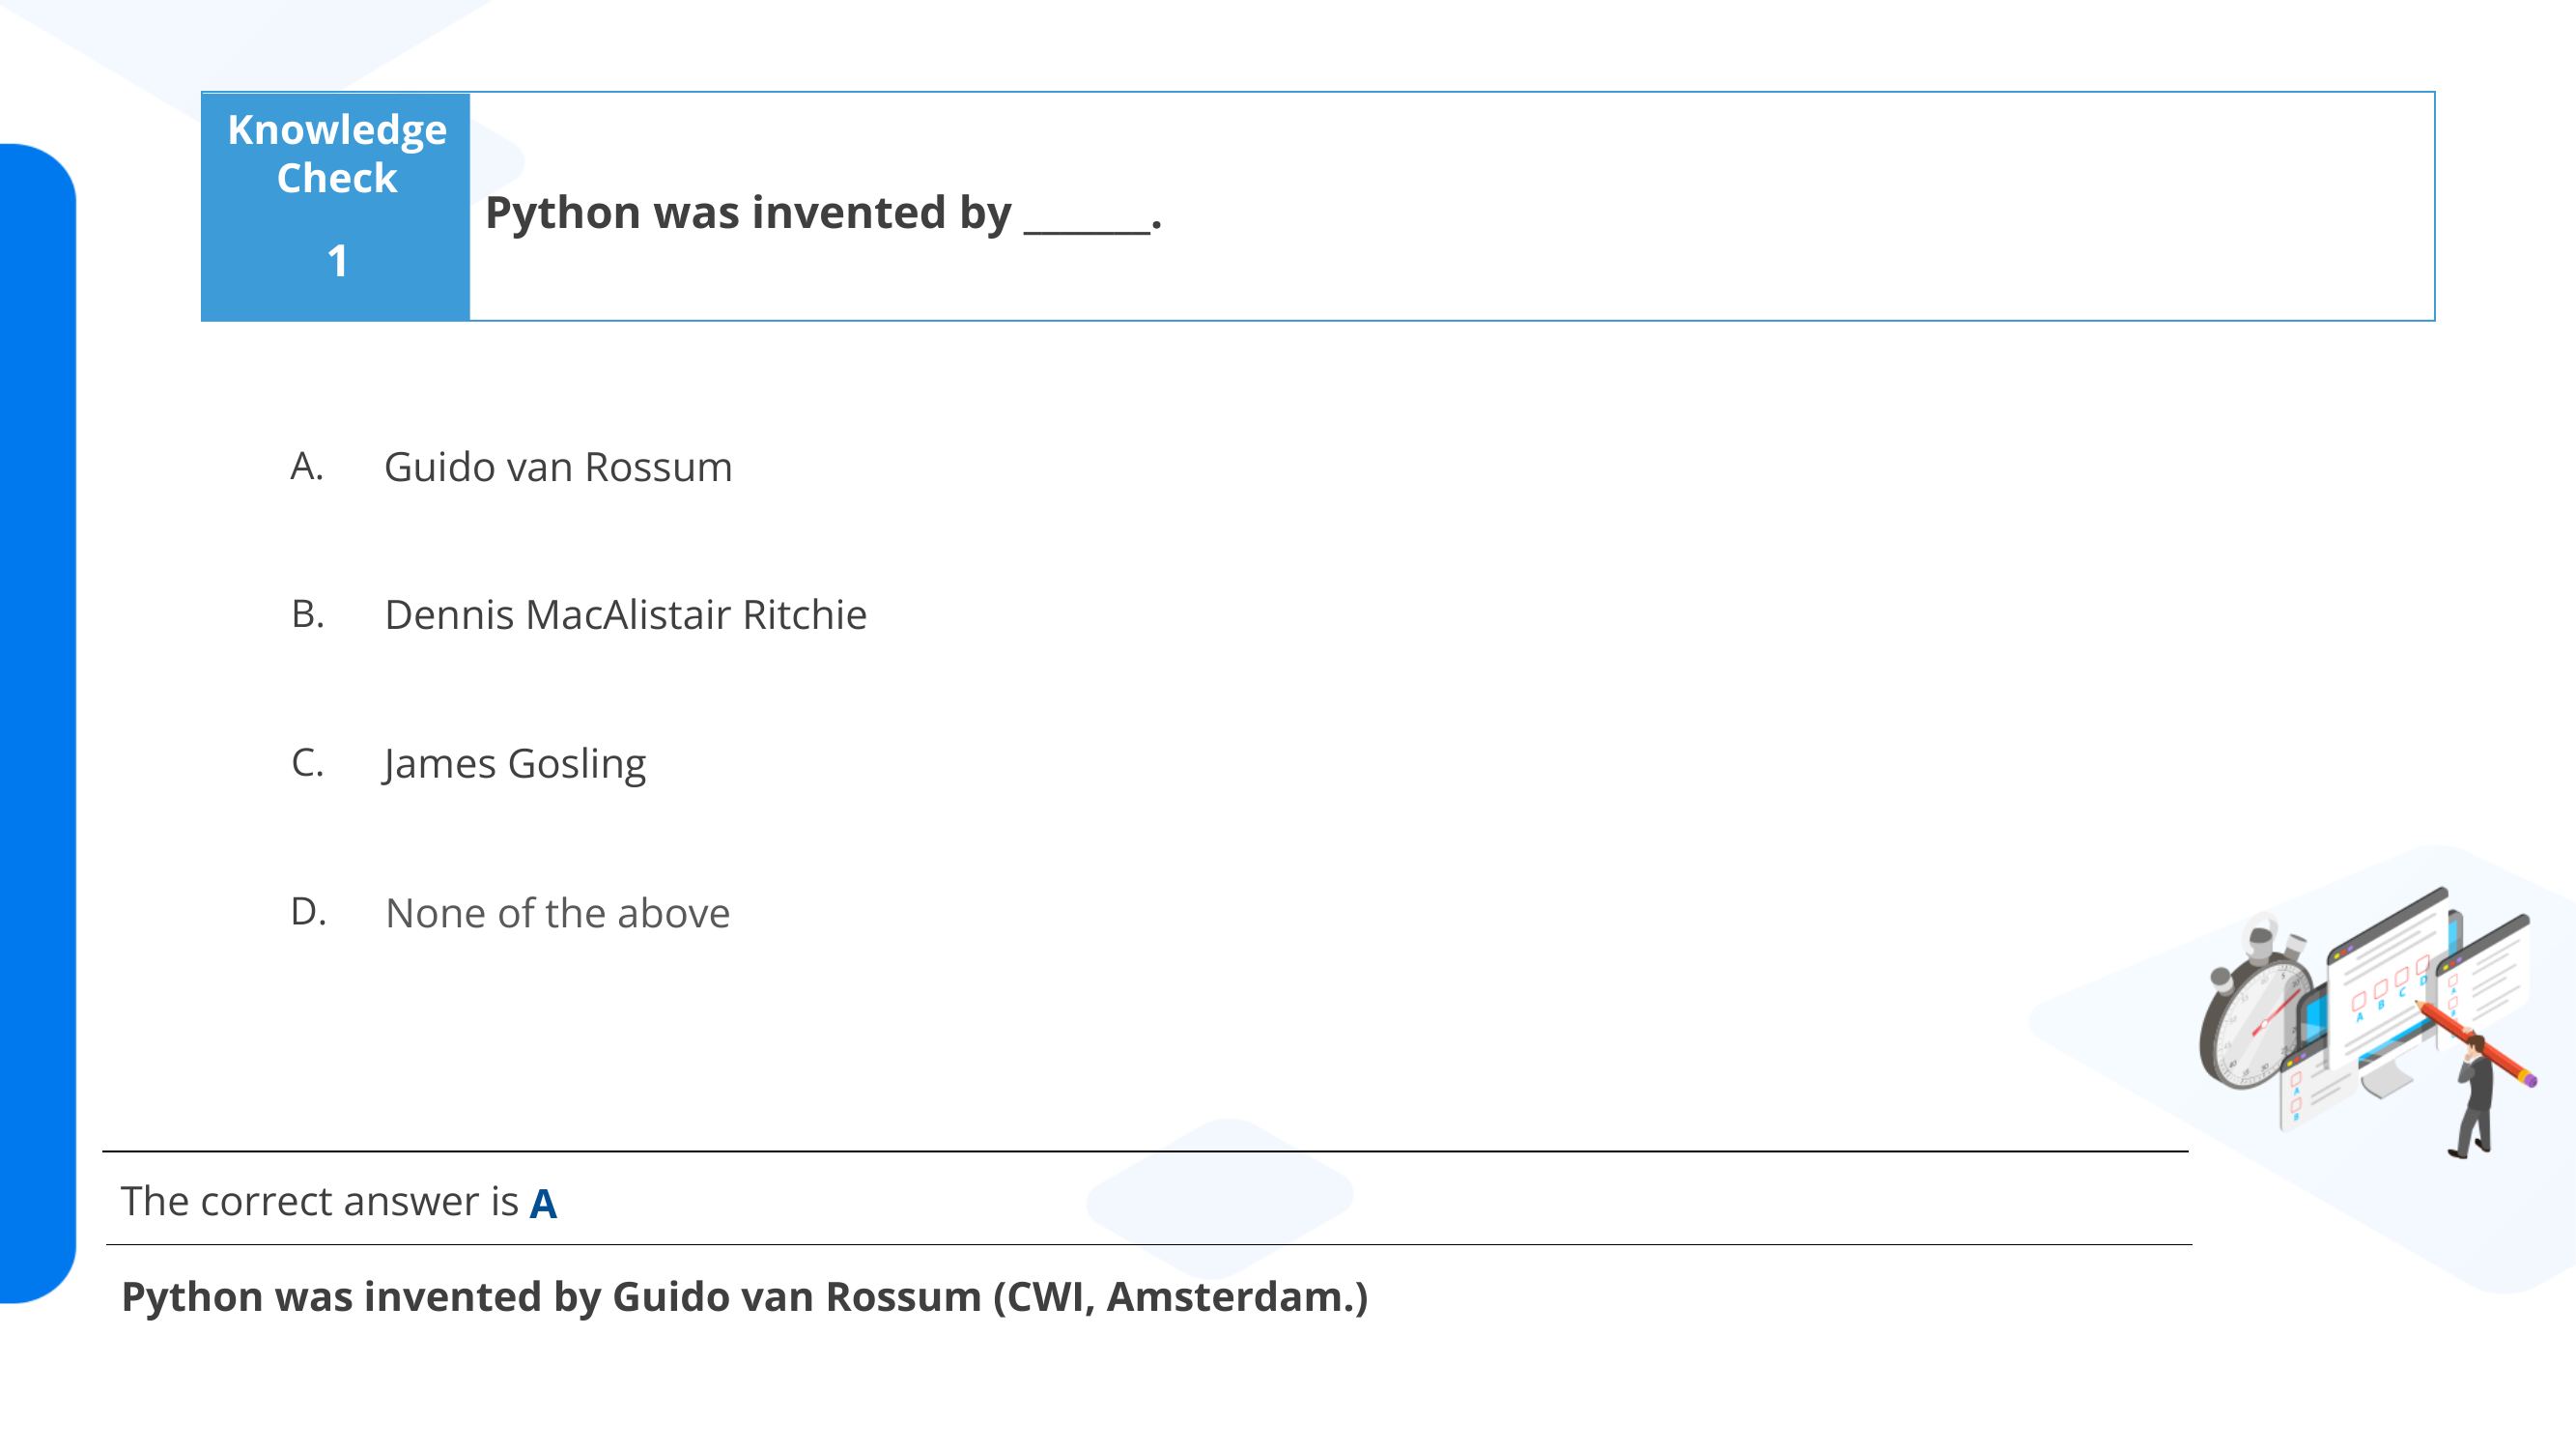

Python was invented by _______. ​
1
Guido van Rossum ​
Dennis MacAlistair Ritchie​
James Gosling ​
None of the above​
A​
Python was invented by Guido van Rossum (CWI, Amsterdam.)​